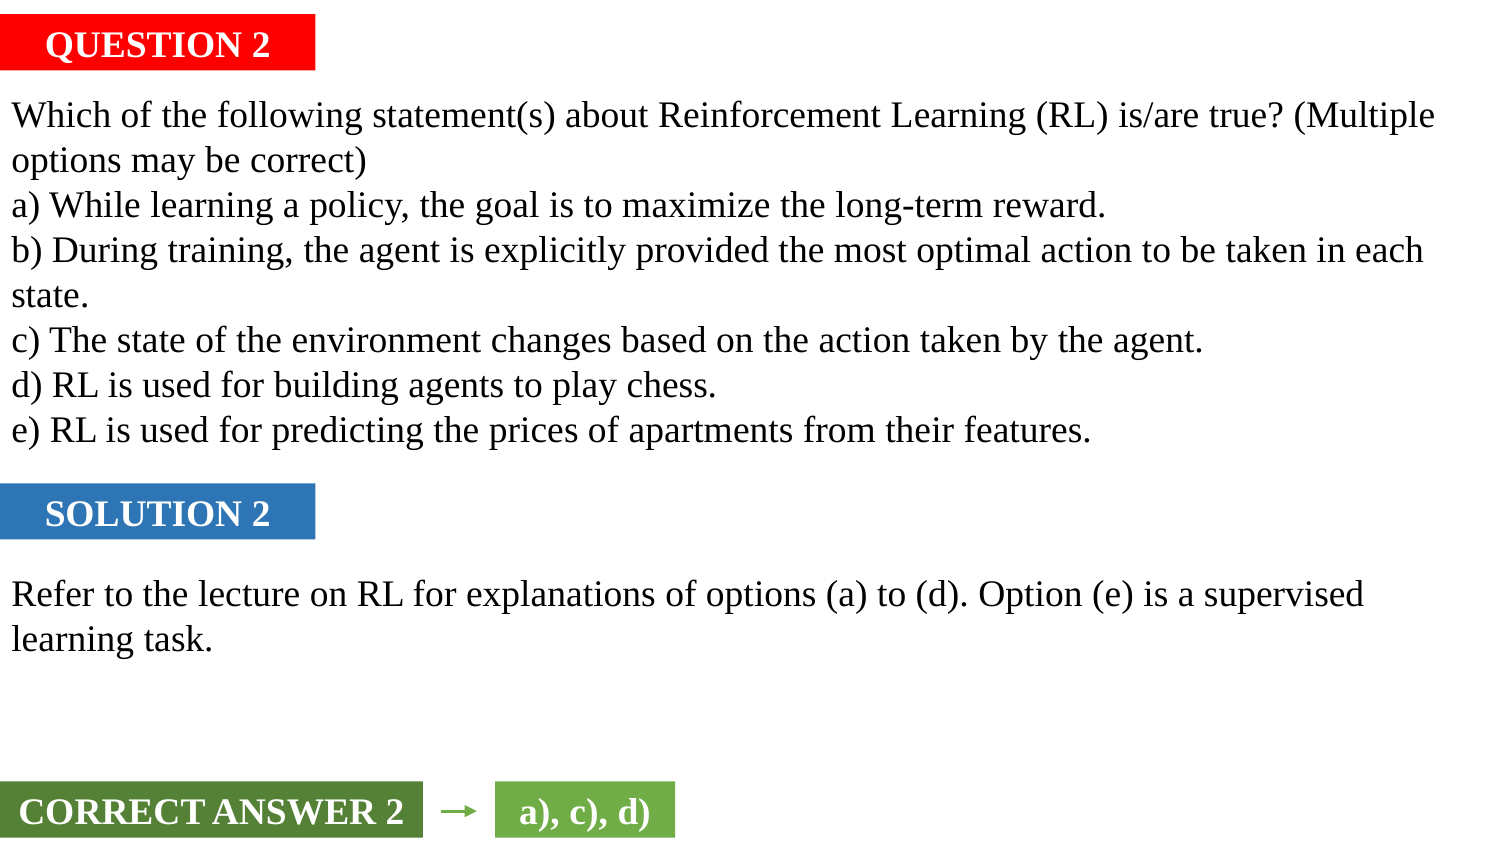

QUESTION 2
Which of the following statement(s) about Reinforcement Learning (RL) is/are true? (Multiple options may be correct)
a) While learning a policy, the goal is to maximize the long-term reward.
b) During training, the agent is explicitly provided the most optimal action to be taken in each state.
c) The state of the environment changes based on the action taken by the agent.
d) RL is used for building agents to play chess.
e) RL is used for predicting the prices of apartments from their features.
SOLUTION 2
Refer to the lecture on RL for explanations of options (a) to (d). Option (e) is a supervised learning task.
CORRECT ANSWER 2
a), c), d)